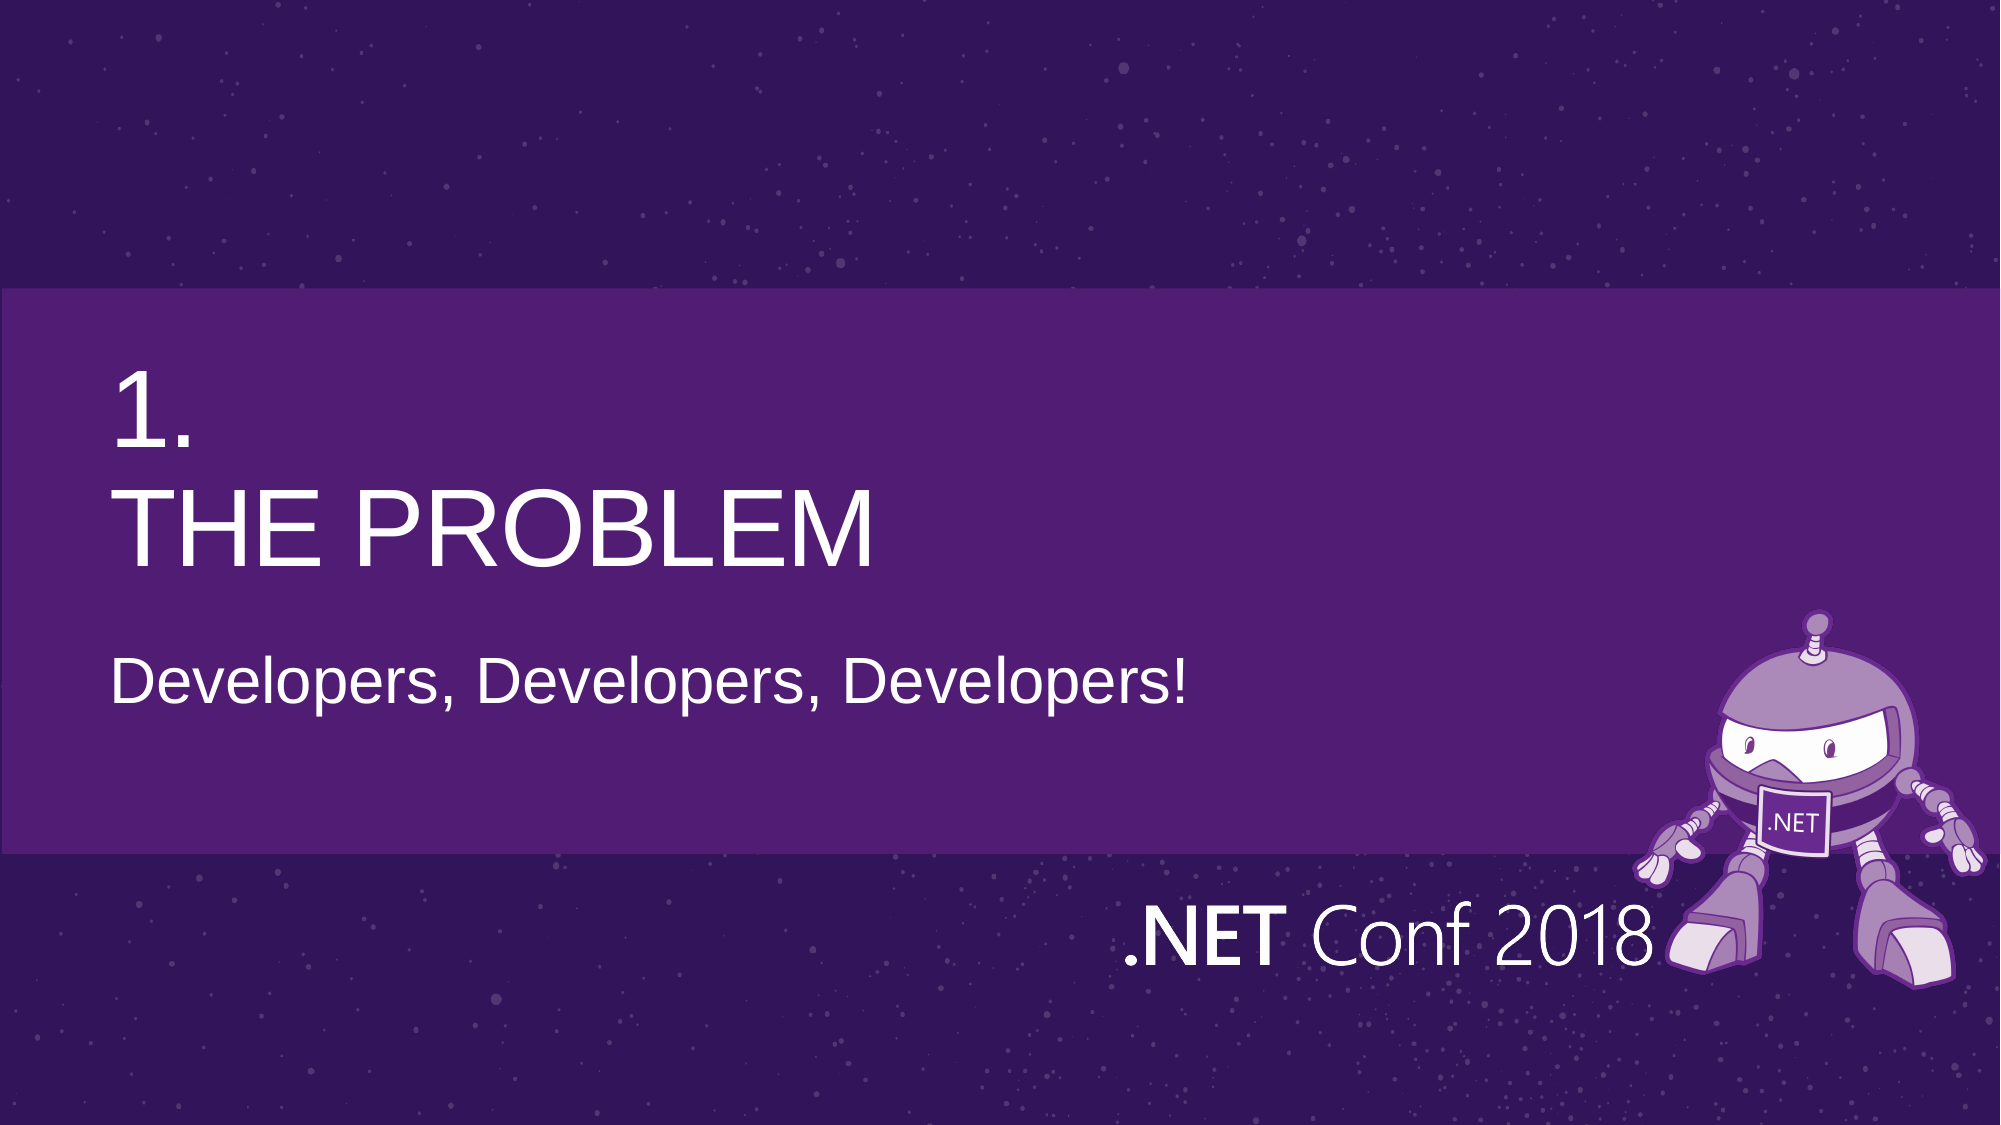

# 1.
THE PROBLEM
Developers, Developers, Developers!